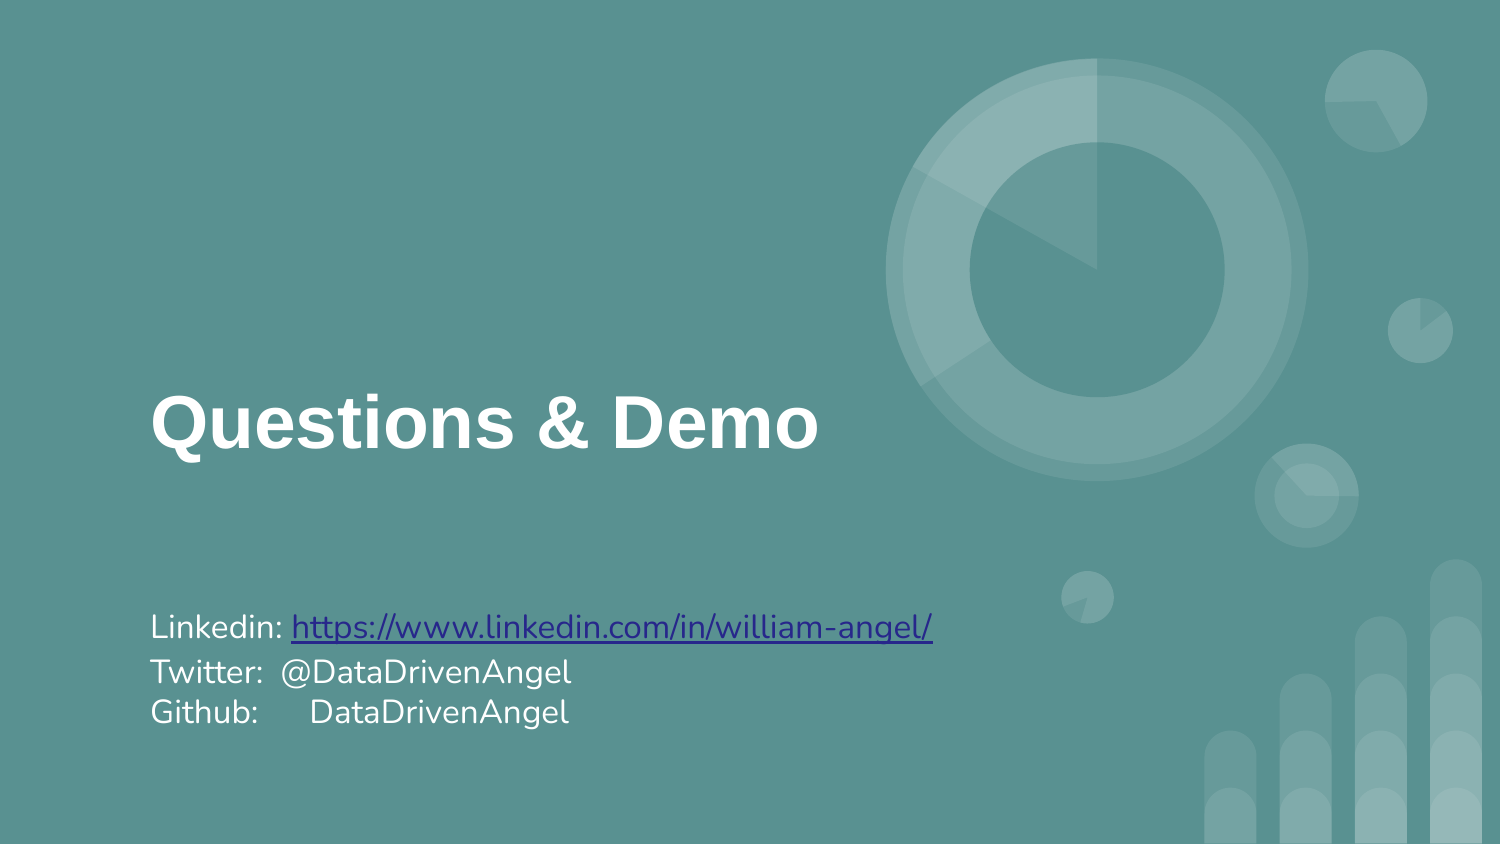

# Questions & Demo
Linkedin: https://www.linkedin.com/in/william-angel/
Twitter:  @DataDrivenAngel
Github:      DataDrivenAngel